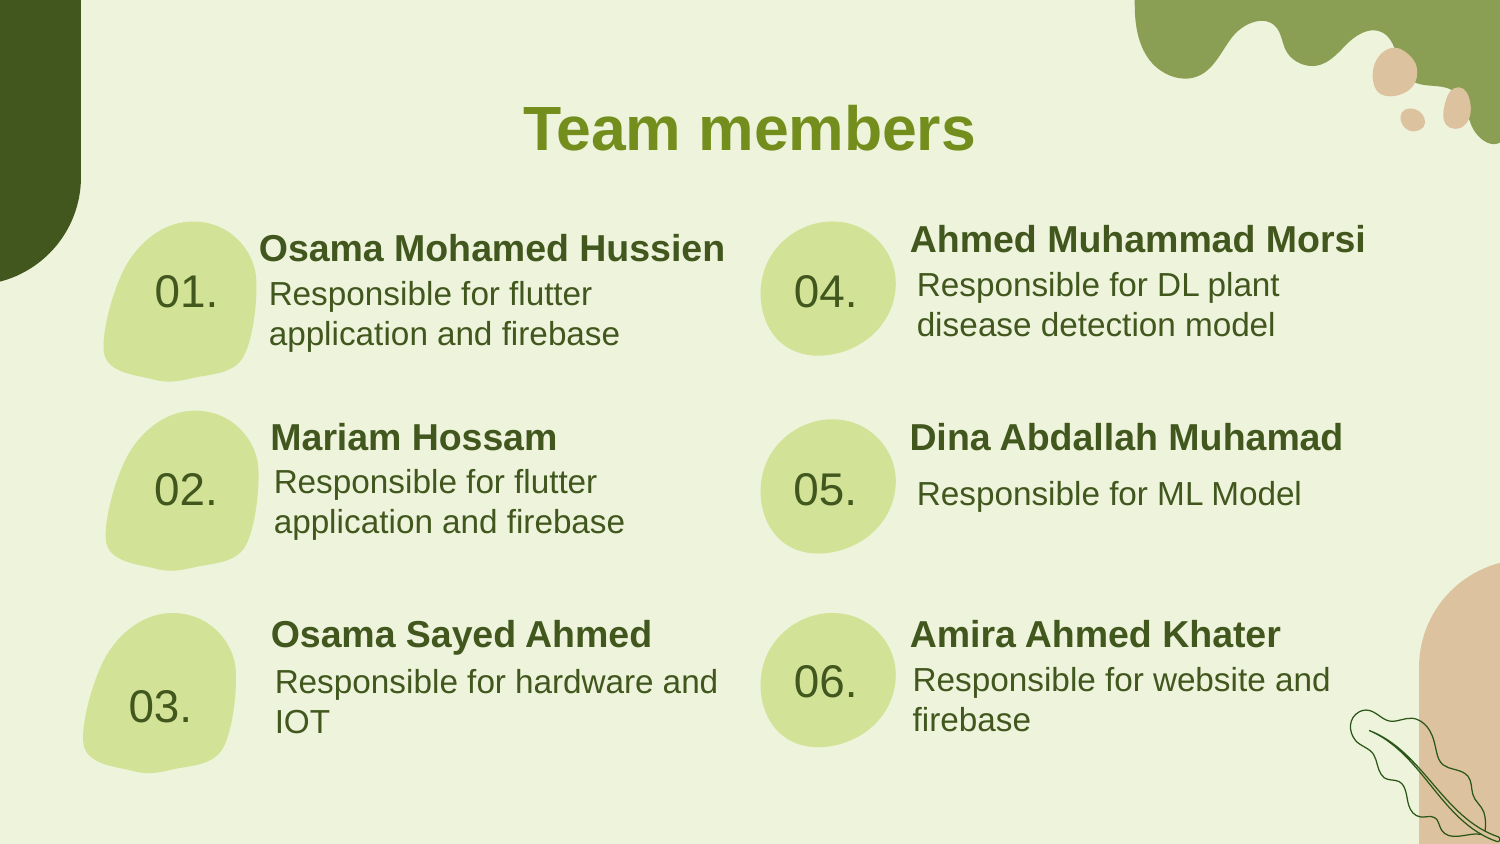

Team members
Ahmed Muhammad Morsi
# Osama Mohamed Hussien

01.
04.
Responsible for DL plant disease detection model
Responsible for flutter application and firebase
Mariam Hossam
Dina Abdallah Muhamad

02.
05.
Responsible for flutter application and firebase
Responsible for ML Model
Osama Sayed Ahmed
Amira Ahmed Khater

06.
Responsible for website and firebase
Responsible for hardware and IOT
03.